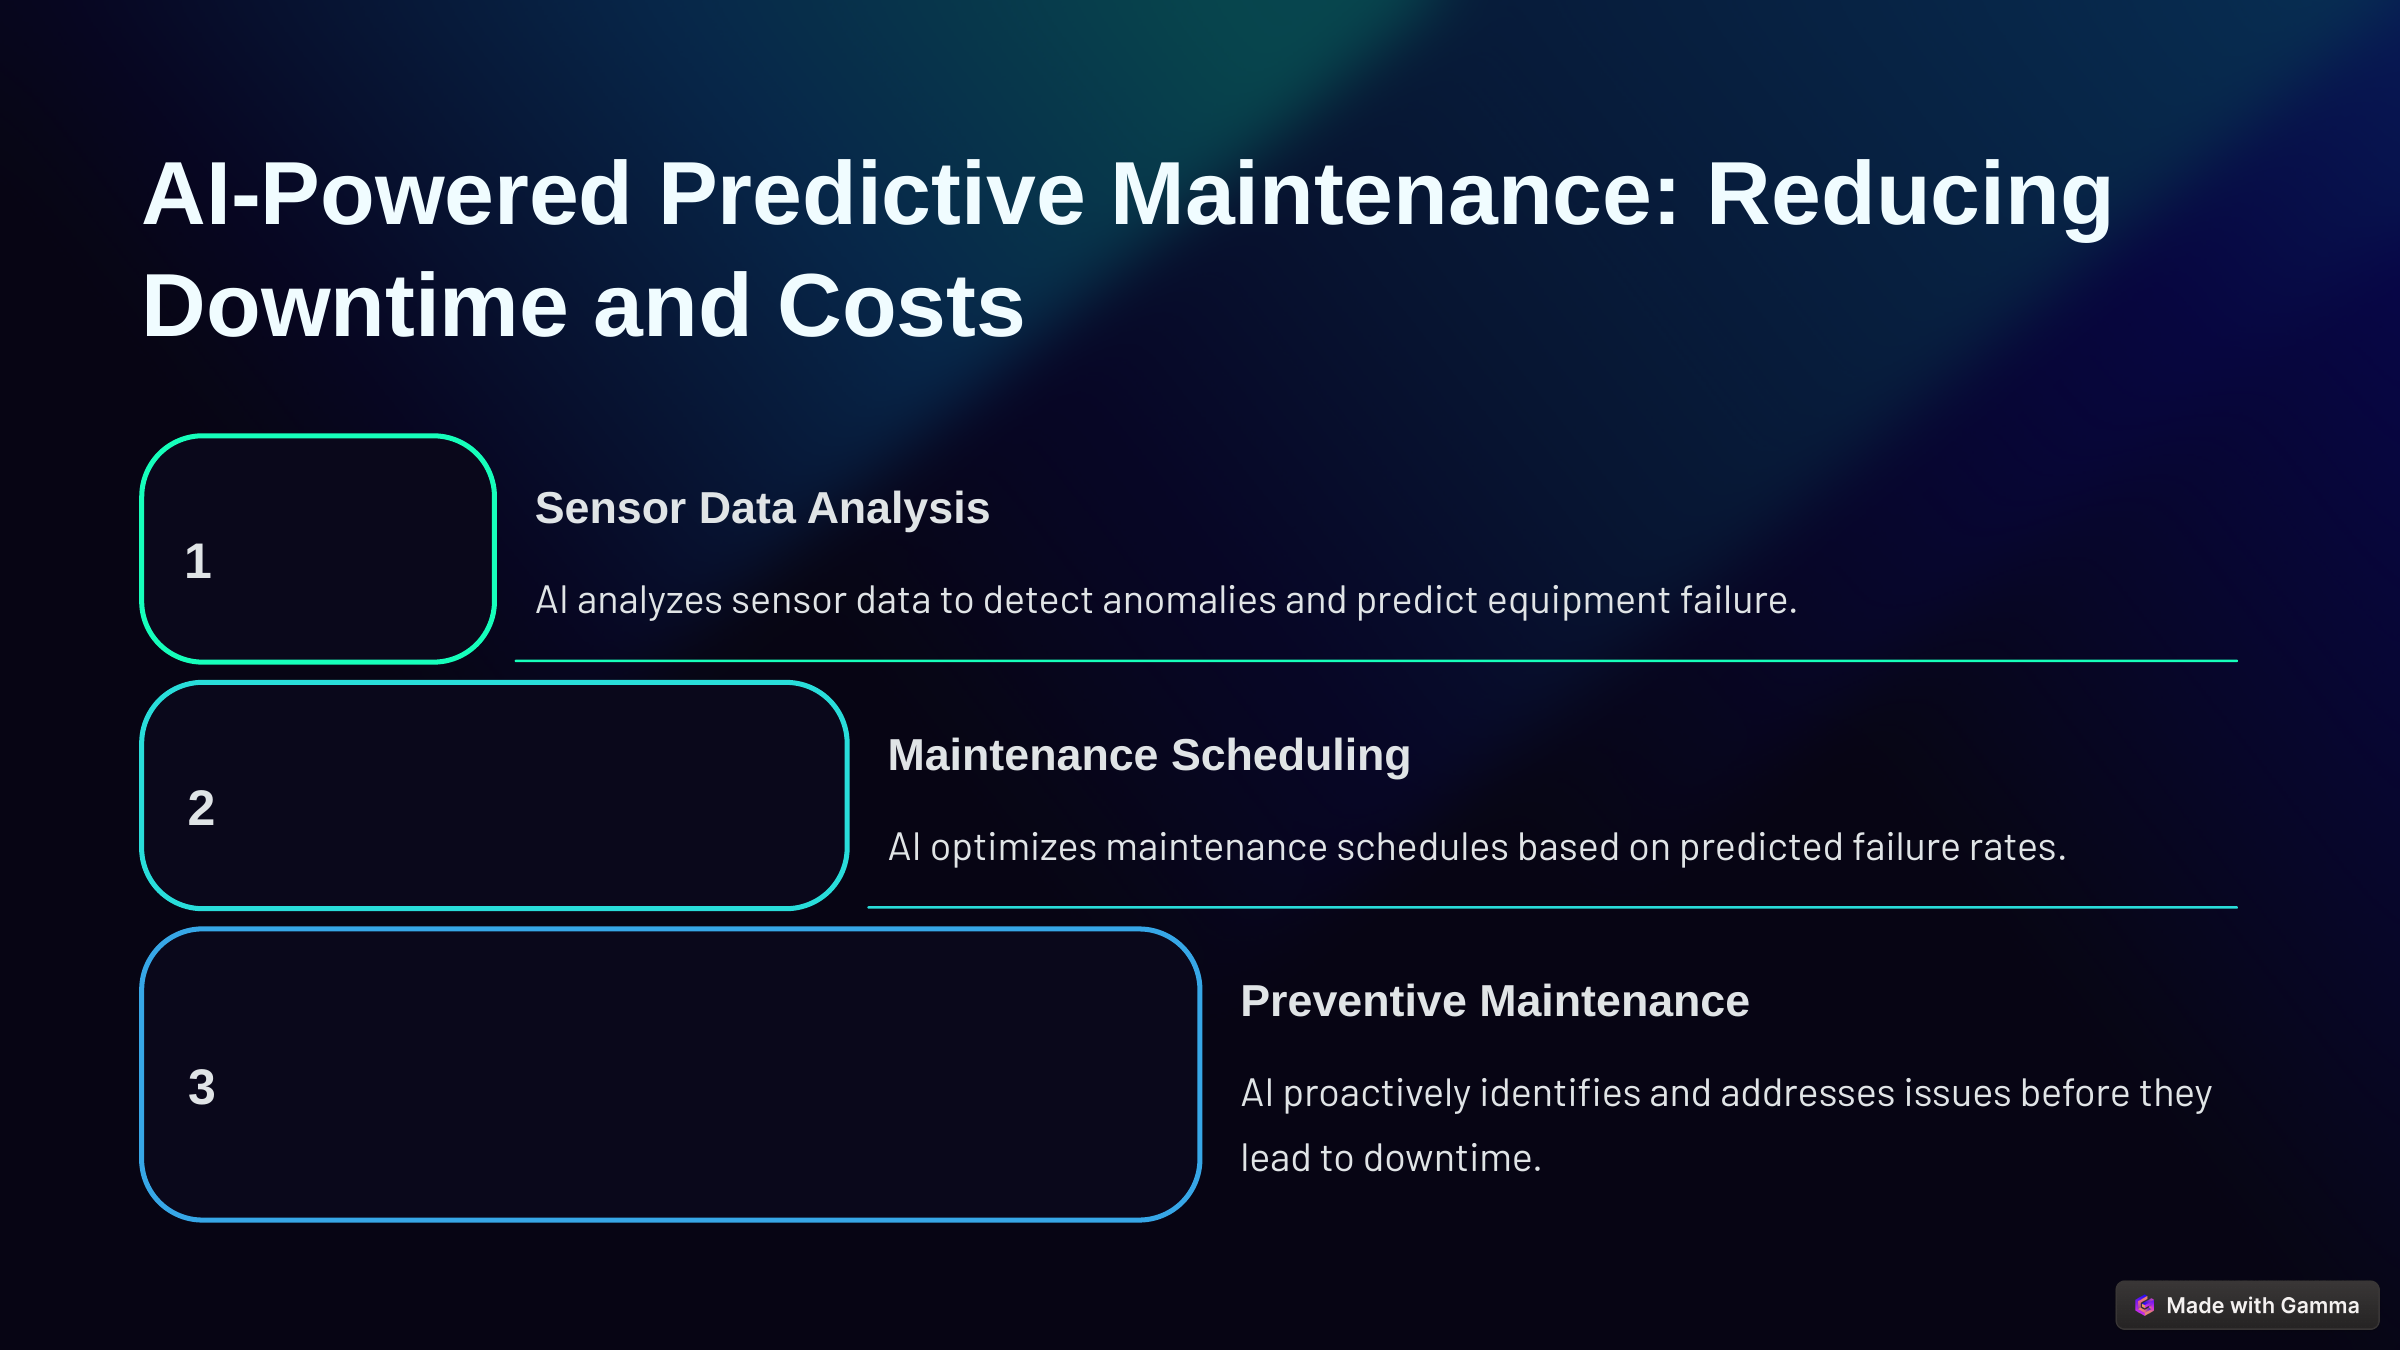

AI-Powered Predictive Maintenance: Reducing Downtime and Costs

Sensor Data Analysis
1
AI analyzes sensor data to detect anomalies and predict equipment failure.

Maintenance Scheduling
2
AI optimizes maintenance schedules based on predicted failure rates.

Preventive Maintenance
3
AI proactively identifies and addresses issues before they lead to downtime.